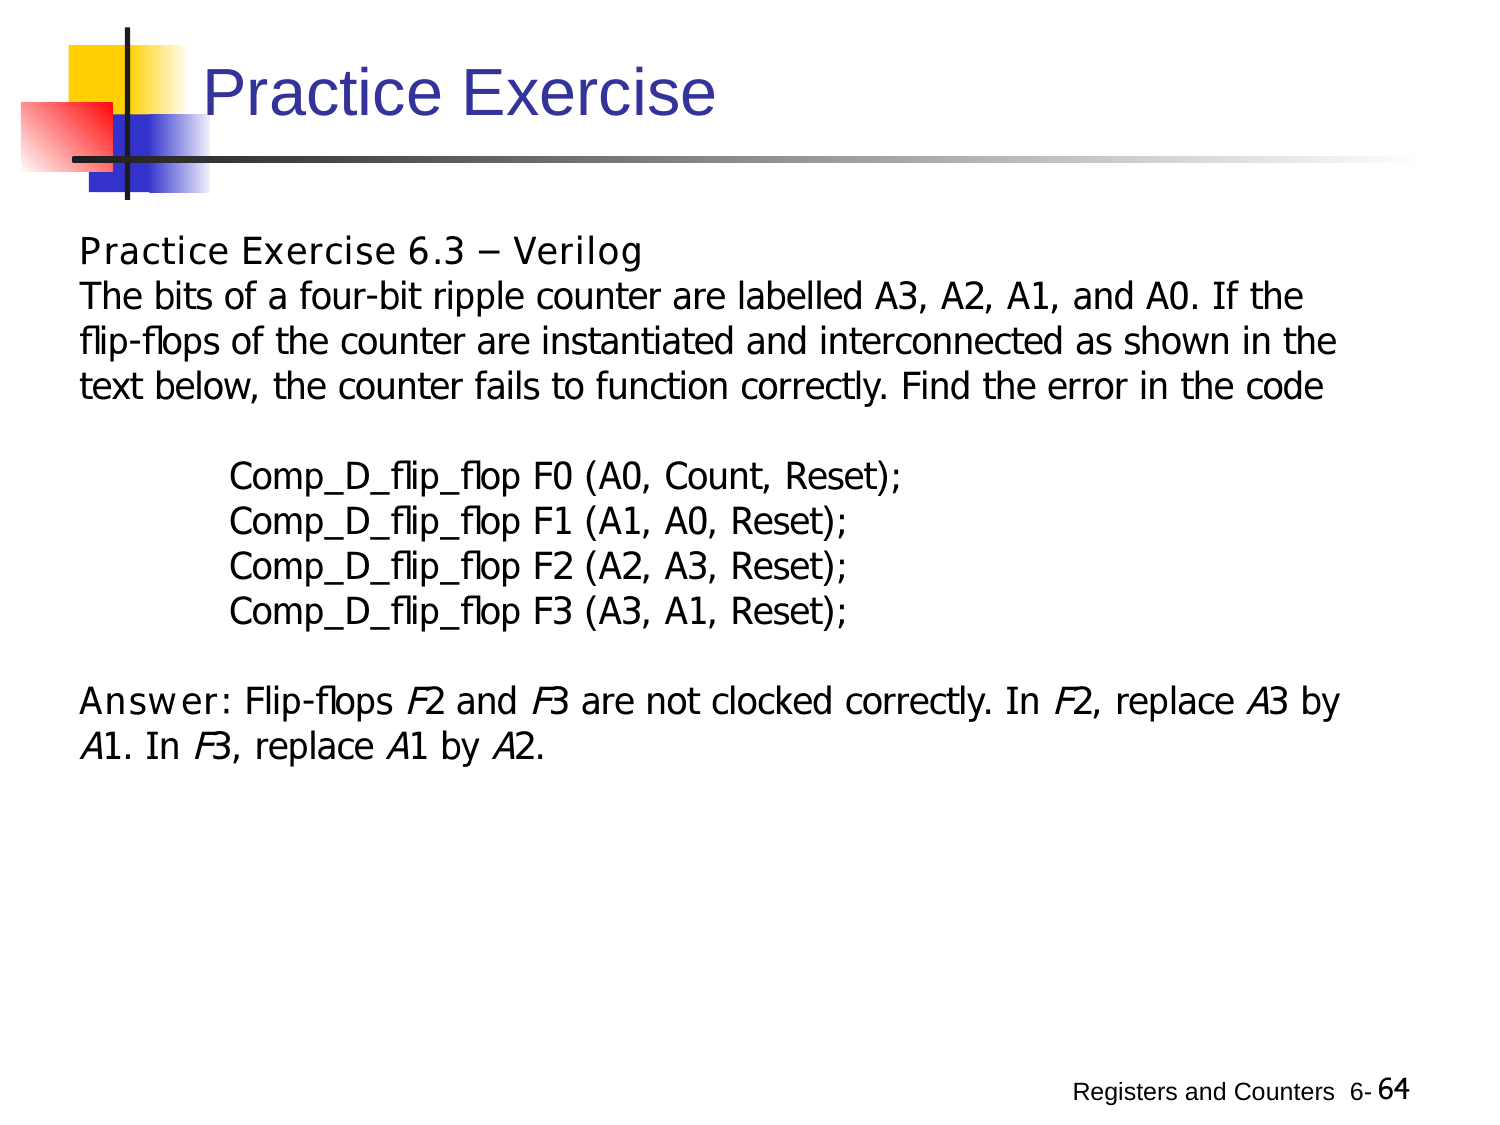

# Practice Exercise
Practice Exercise 6.3 – Verilog
The bits of a four-bit ripple counter are labelled A3, A2, A1, and A0. If the flip-flops of the counter are instantiated and interconnected as shown in the text below, the counter fails to function correctly. Find the error in the code

	Comp_D_flip_flop F0 (A0, Count, Reset);
	Comp_D_flip_flop F1 (A1, A0, Reset);
	Comp_D_flip_flop F2 (A2, A3, Reset);
	Comp_D_flip_flop F3 (A3, A1, Reset);

Answer: Flip-flops F2 and F3 are not clocked correctly. In F2, replace A3 by A1. In F3, replace A1 by A2.
64